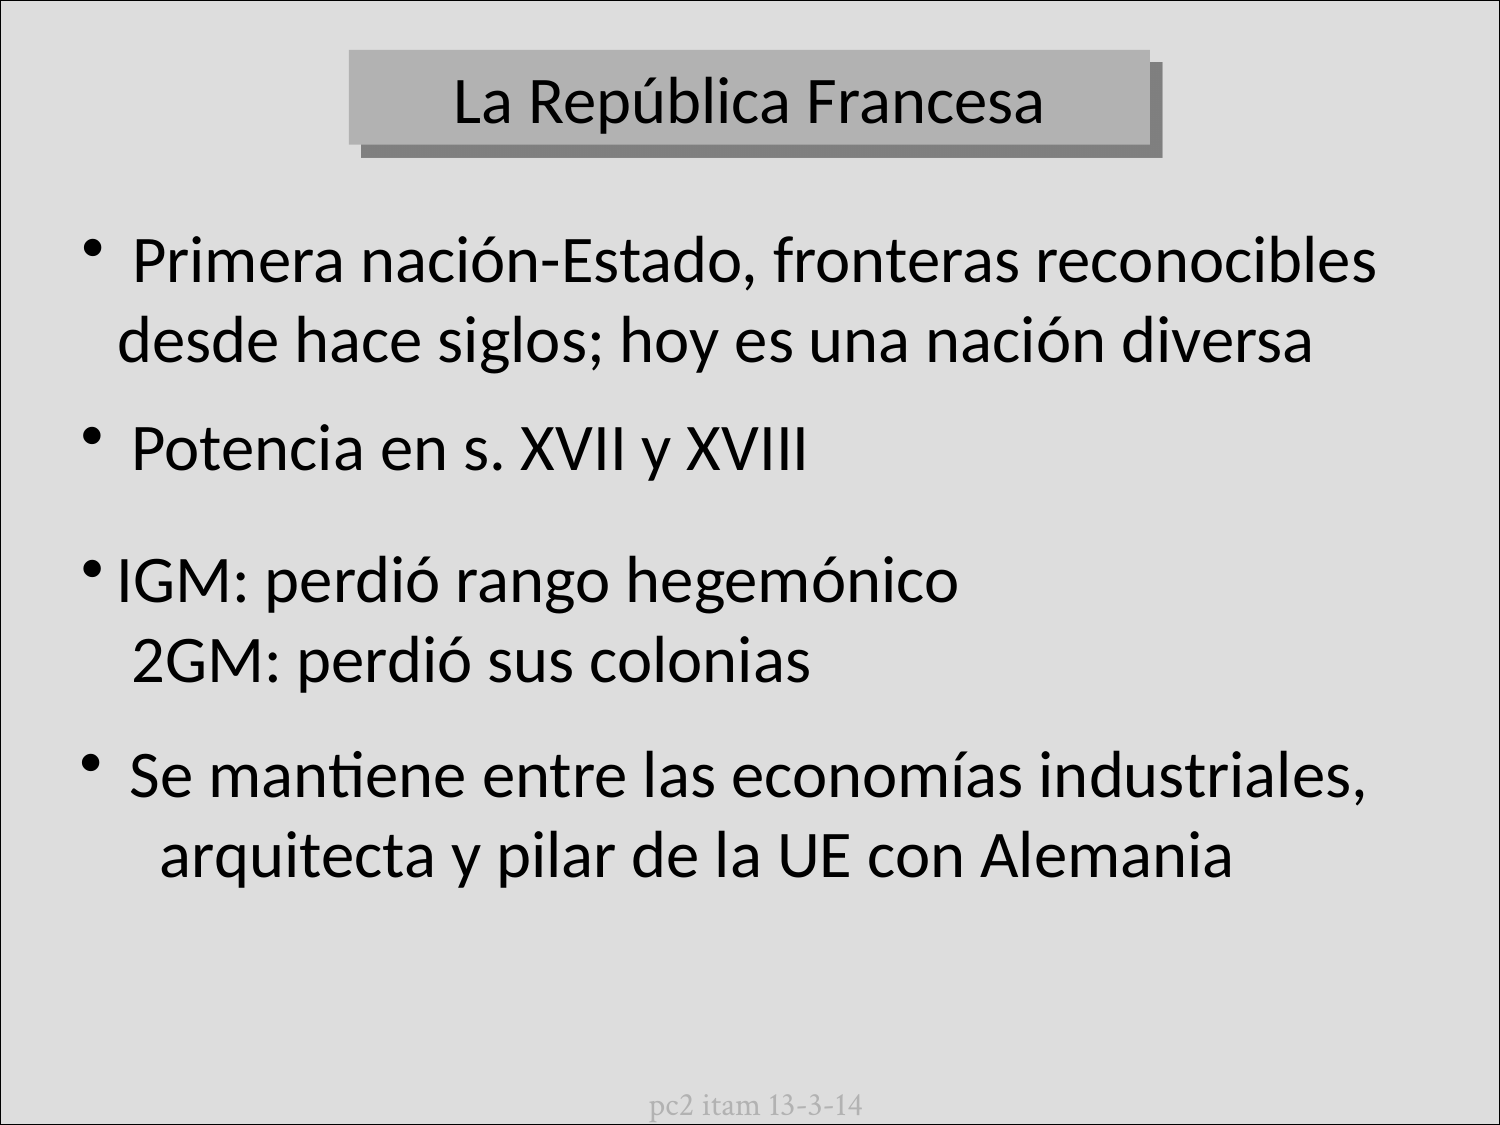

La República Francesa
 Primera nación-Estado, fronteras reconocibles desde hace siglos; hoy es una nación diversa
 Potencia en s. XVII y XVIII
IGM: perdió rango hegemónico
 2GM: perdió sus colonias
 Se mantiene entre las economías industriales,
   arquitecta y pilar de la UE con Alemania